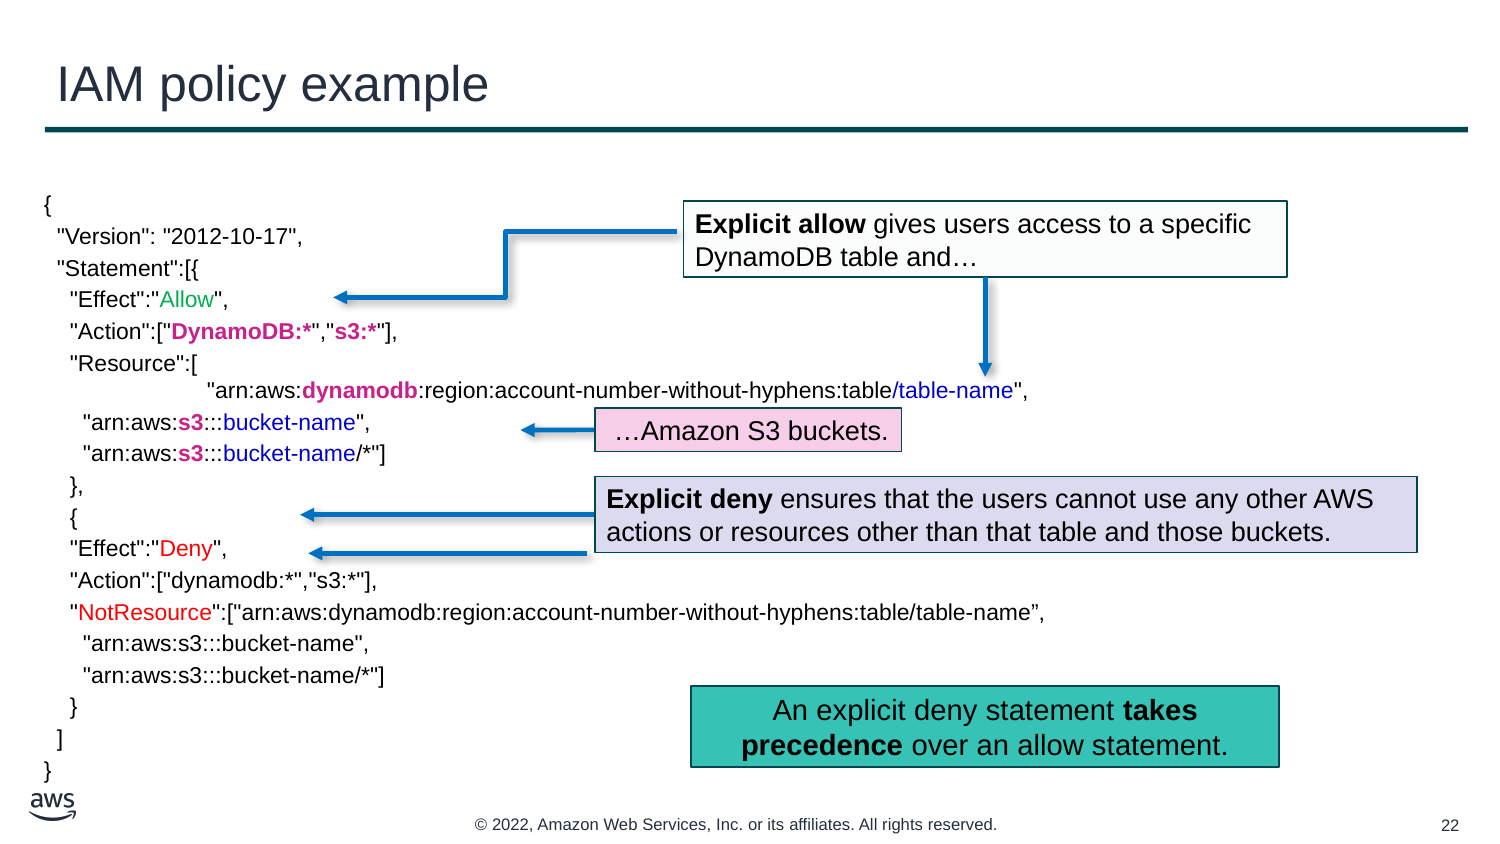

# IAM policy example
{
  "Version": "2012-10-17",
  "Statement":[{
    "Effect":"Allow",
    "Action":["DynamoDB:*","s3:*"],
    "Resource":[
	  "arn:aws:dynamodb:region:account-number-without-hyphens:table/table-name",
      "arn:aws:s3:::bucket-name",
      "arn:aws:s3:::bucket-name/*"]
    },
    {
    "Effect":"Deny",
    "Action":["dynamodb:*","s3:*"],
    "NotResource":["arn:aws:dynamodb:region:account-number-without-hyphens:table/table-name”,
      "arn:aws:s3:::bucket-name",
      "arn:aws:s3:::bucket-name/*"]
    }
  ]
}
Explicit allow gives users access to a specific DynamoDB table and…
 …Amazon S3 buckets.
Explicit deny ensures that the users cannot use any other AWS actions or resources other than that table and those buckets.
An explicit deny statement takes precedence over an allow statement.
22